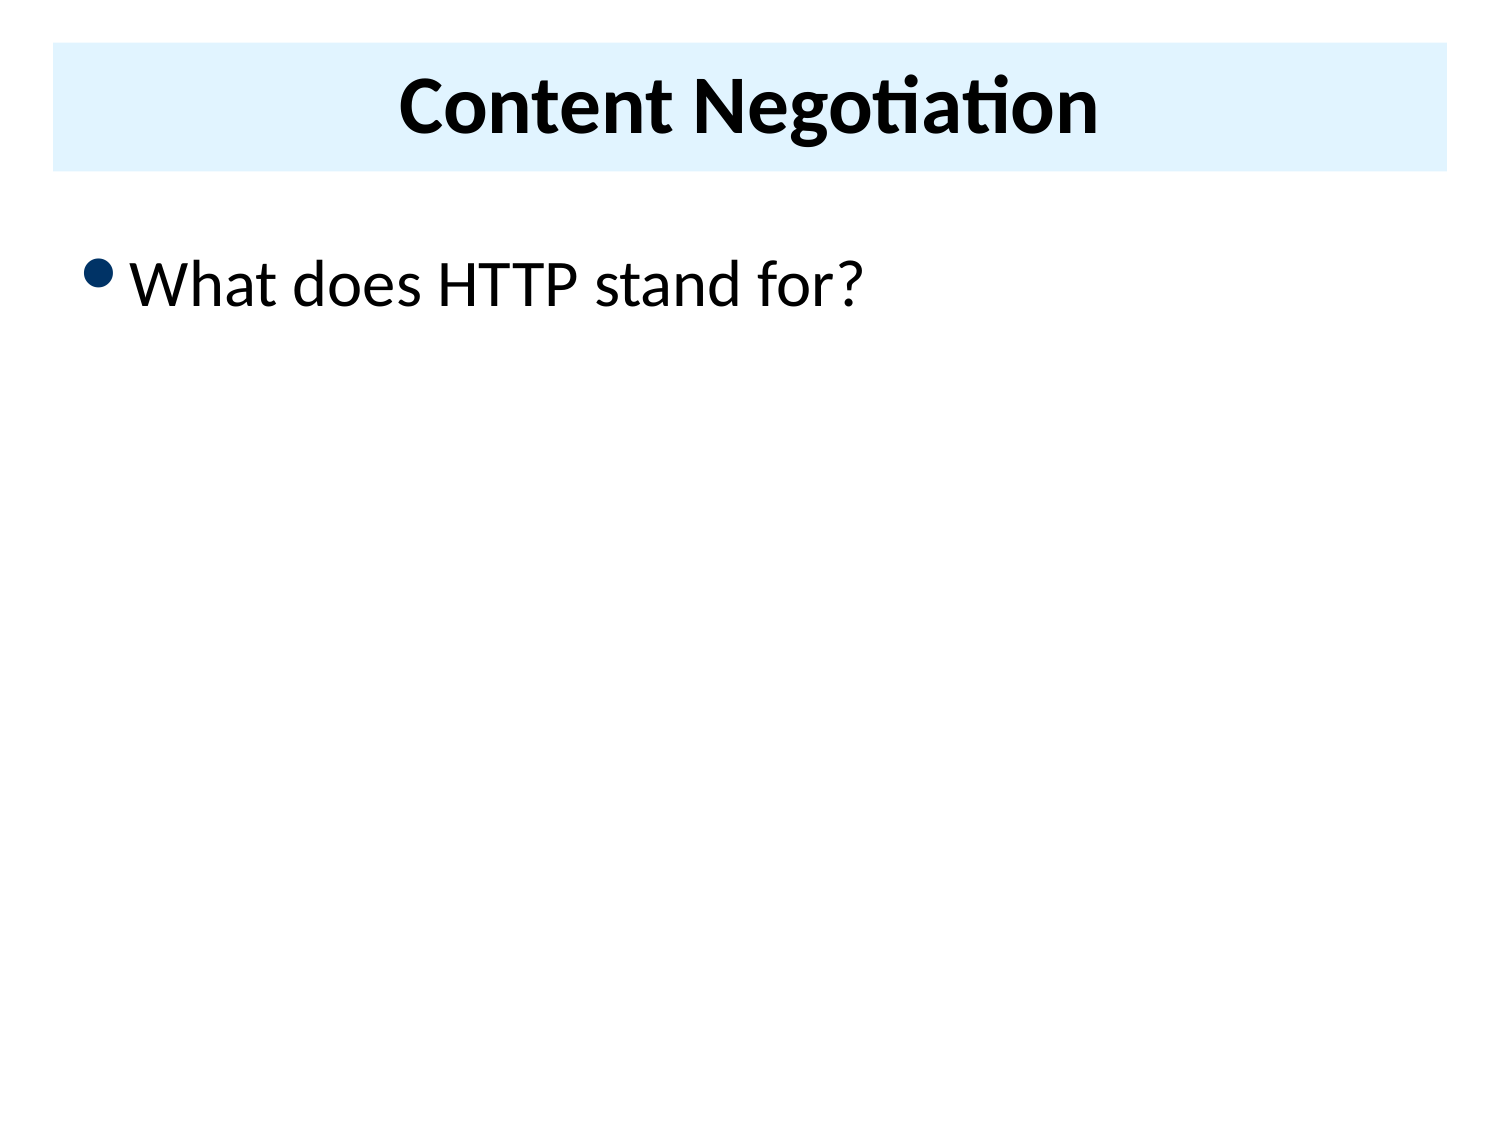

# Content Negotiation
What does HTTP stand for?